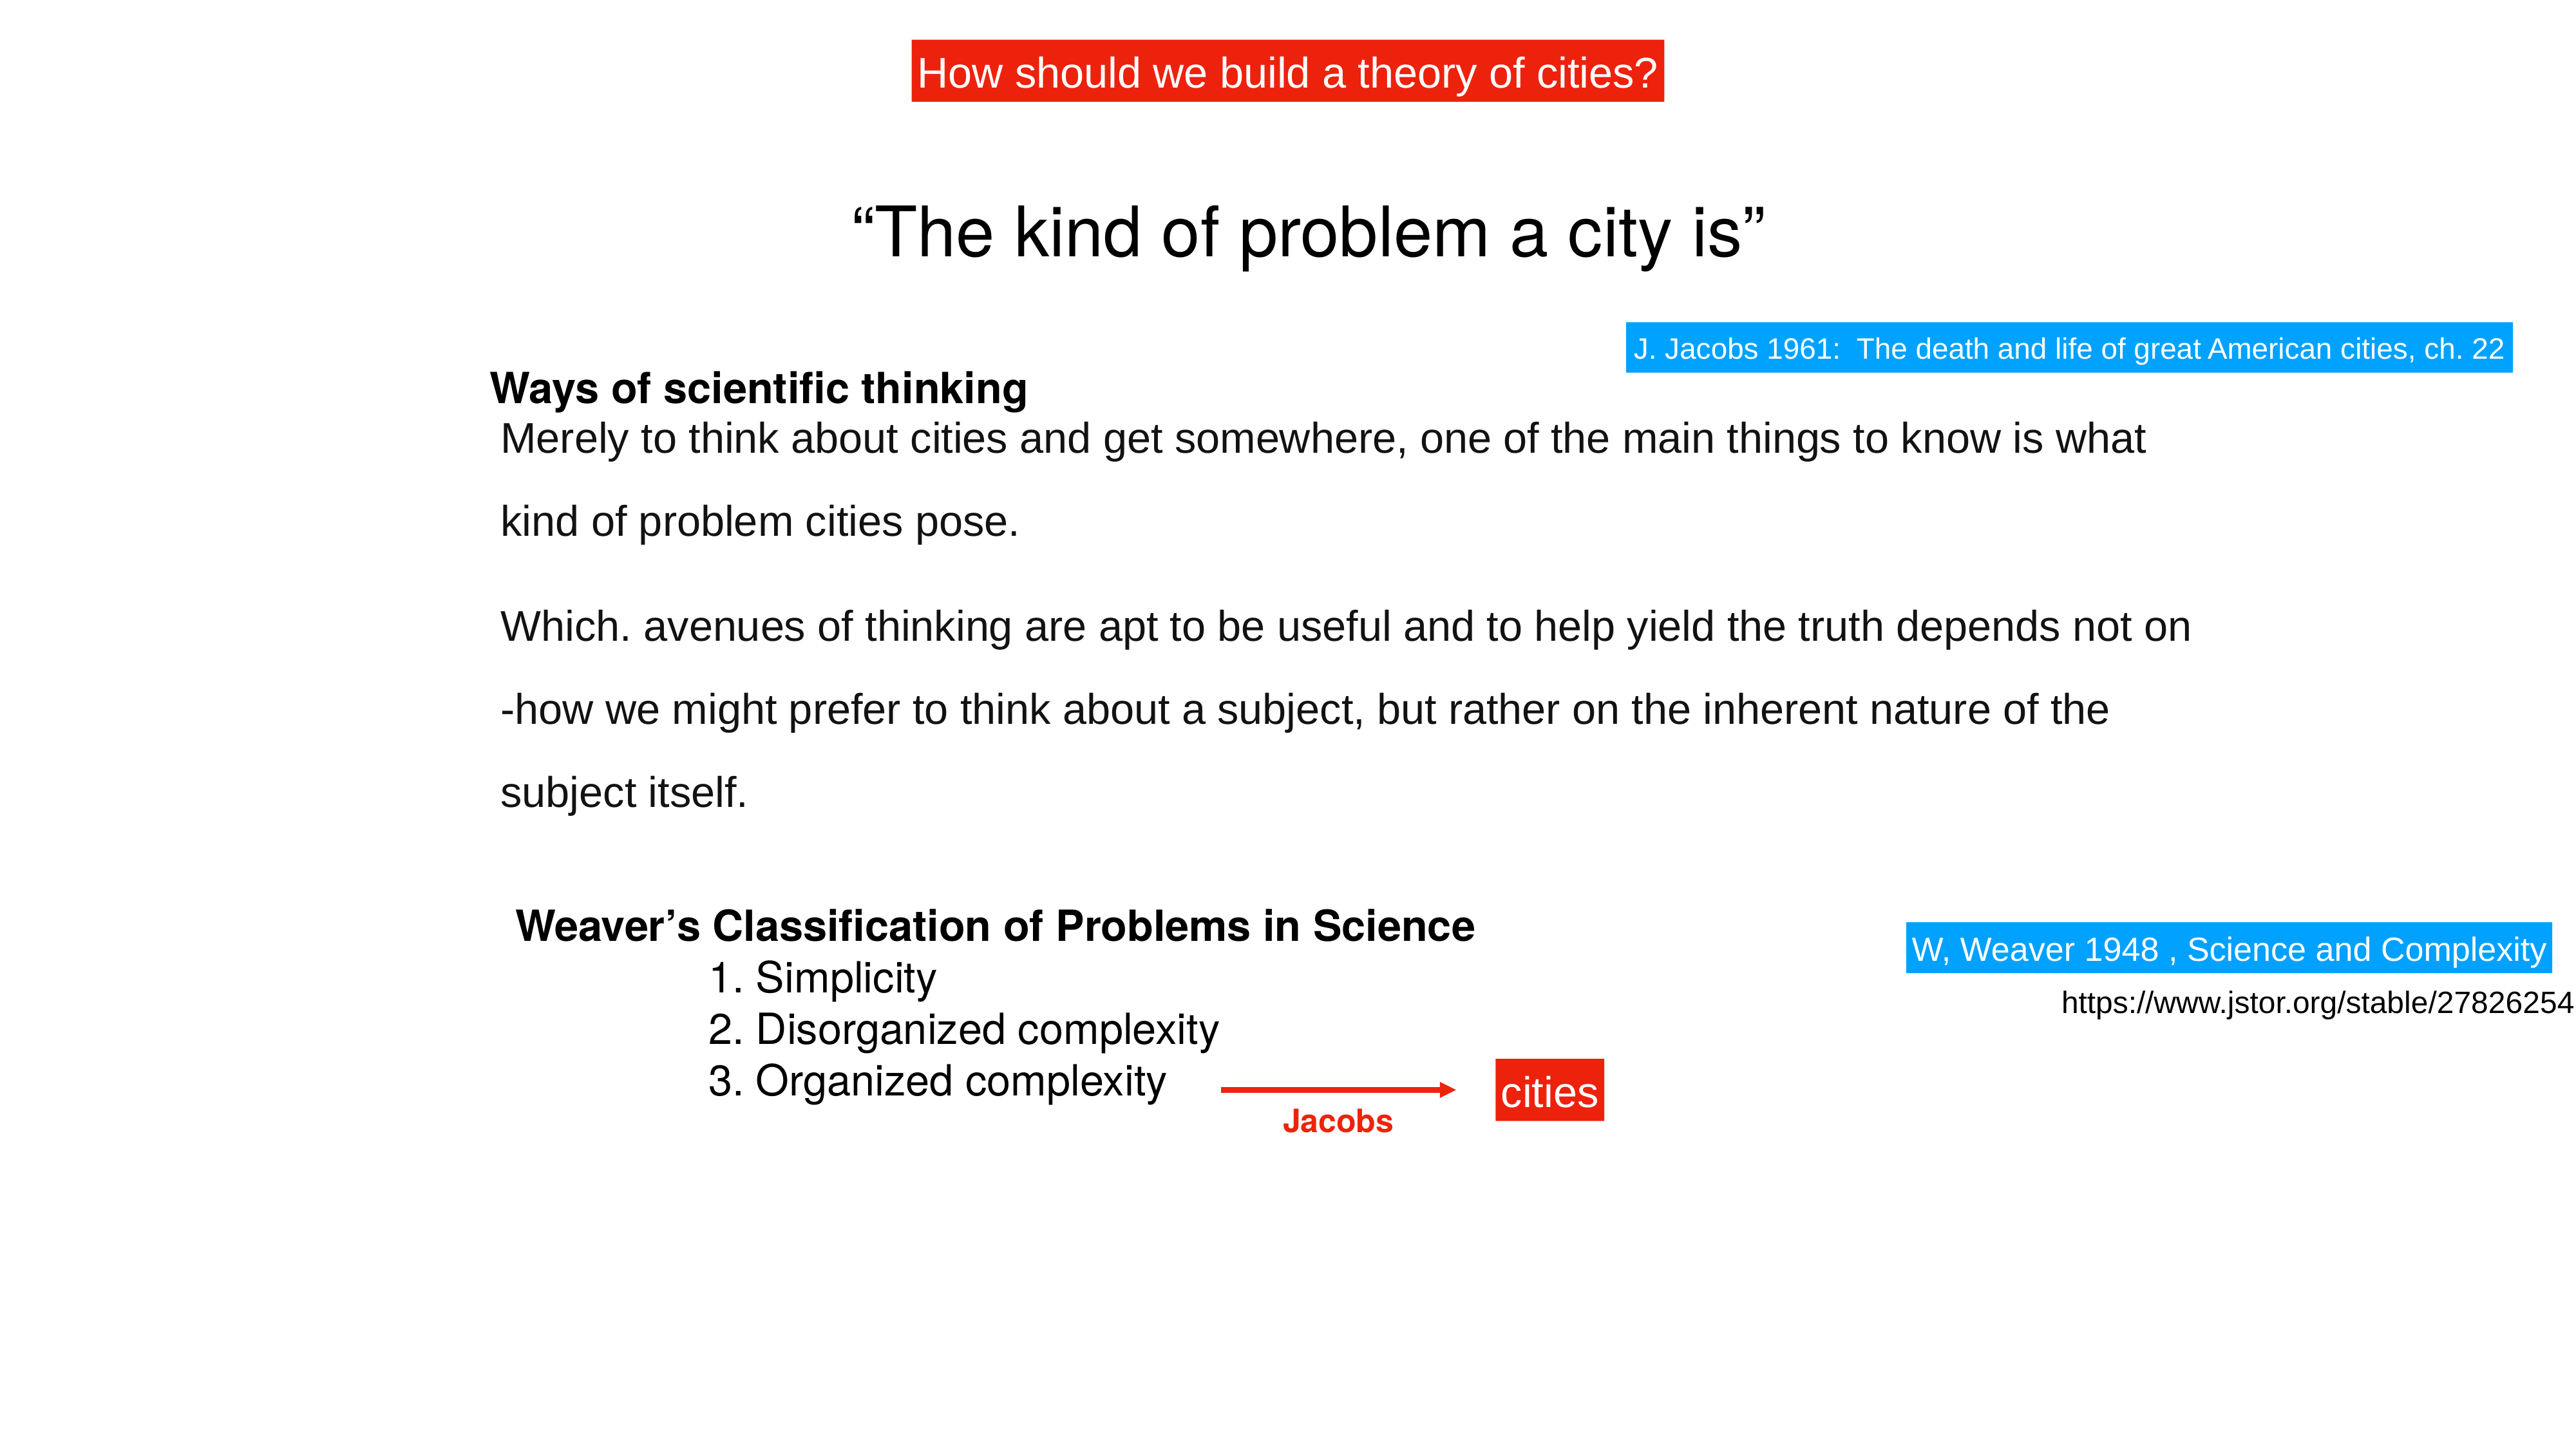

How should we build a theory of cities?
“The kind of problem a city is”
J. Jacobs 1961:  The death and life of great American cities, ch. 22
Ways of scientific thinking
Merely to think about cities and get somewhere, one of the main things to know is what kind of problem cities pose.
Which. avenues of thinking are apt to be useful and to help yield the truth depends not on -how we might prefer to think about a subject, but rather on the inherent nature of the subject itself.
Weaver’s Classification of Problems in Science
1. Simplicity
2. Disorganized complexity
3. Organized complexity
W, Weaver 1948 , Science and Complexity
https://www.jstor.org/stable/27826254
cities

Jacobs